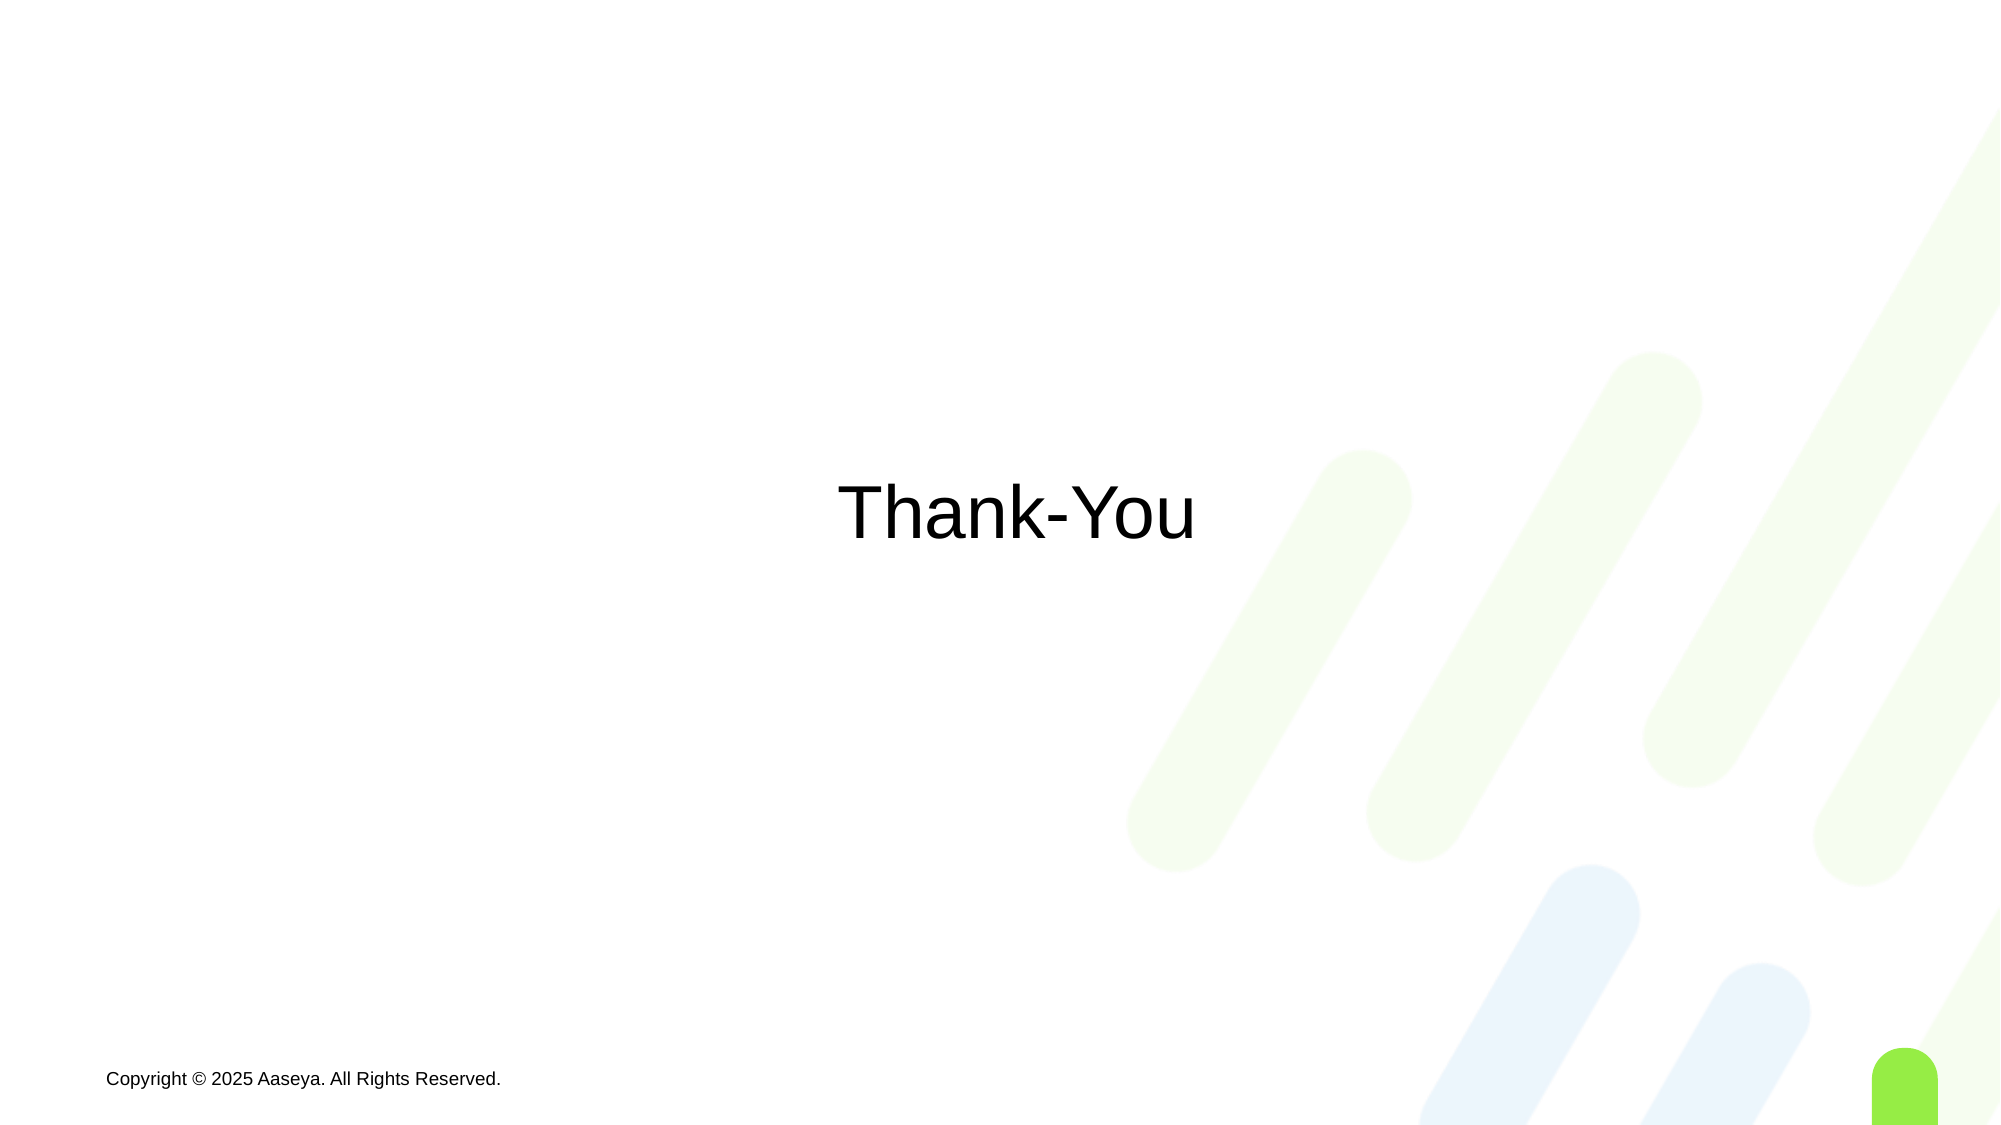

Thank-You
Copyright © 2025 Aaseya. All Rights Reserved.